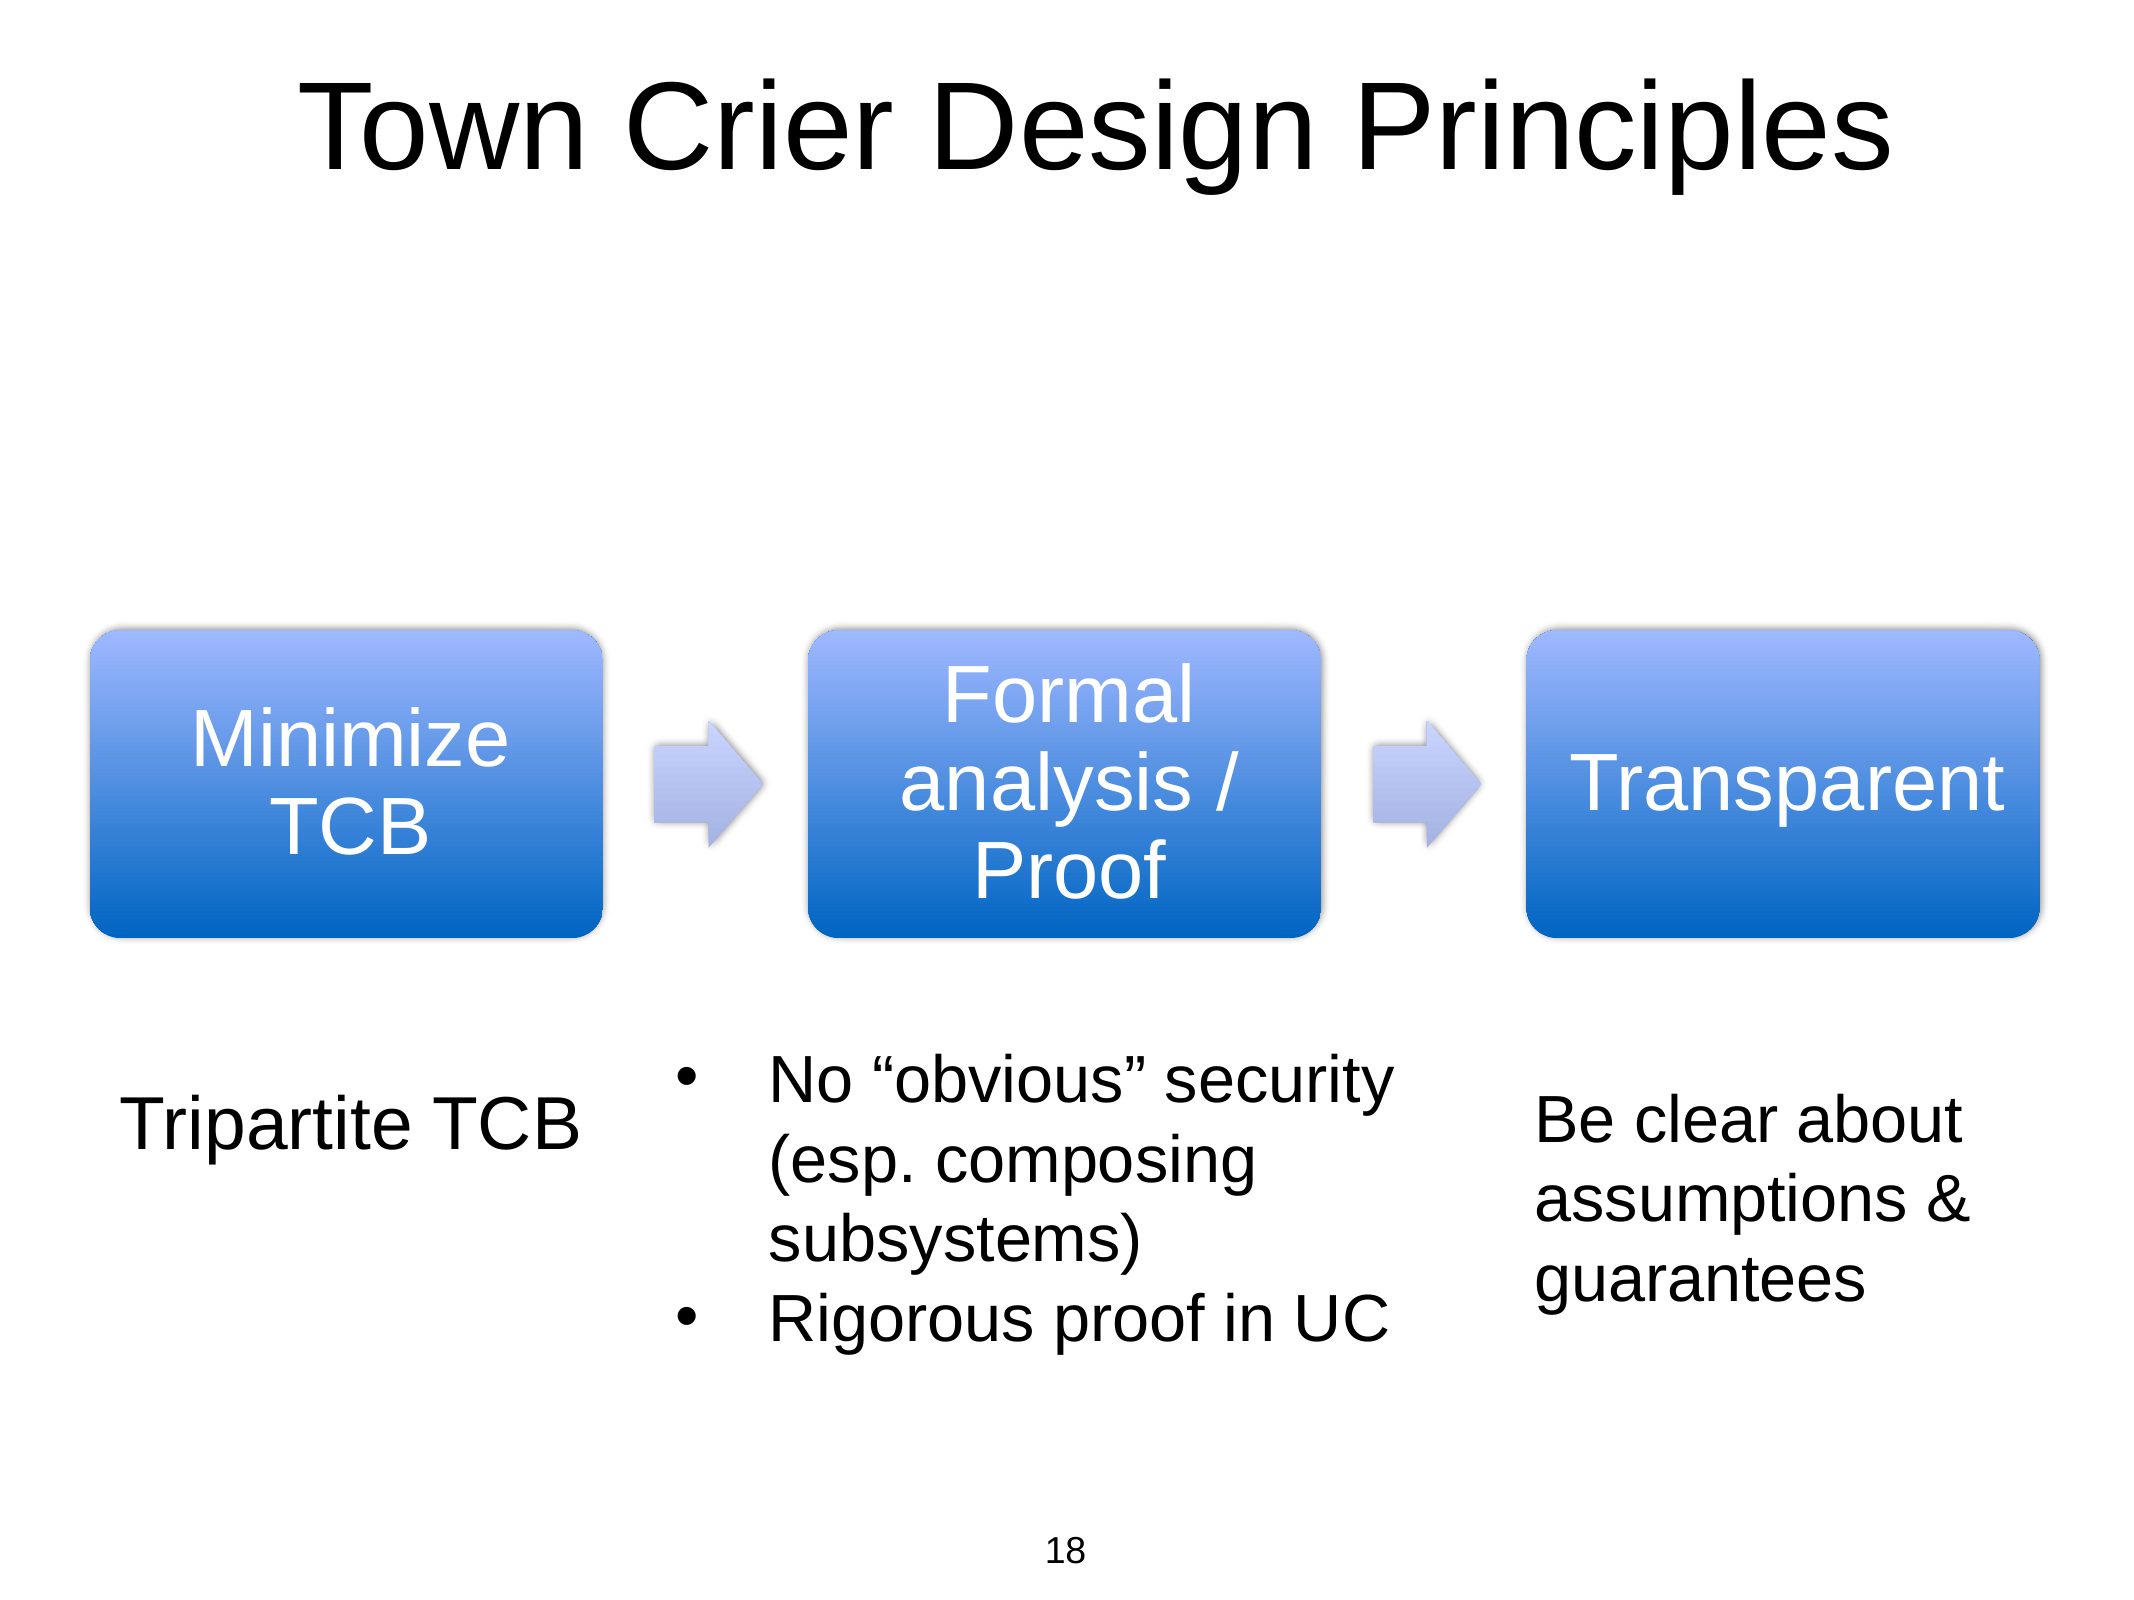

# Town Crier Design Principles
Minimize TCB

Formal analysis / Proof

Transparent
No “obvious” security (esp. composing subsystems)
Rigorous proof in UC
Tripartite TCB
Be clear about assumptions & guarantees
18